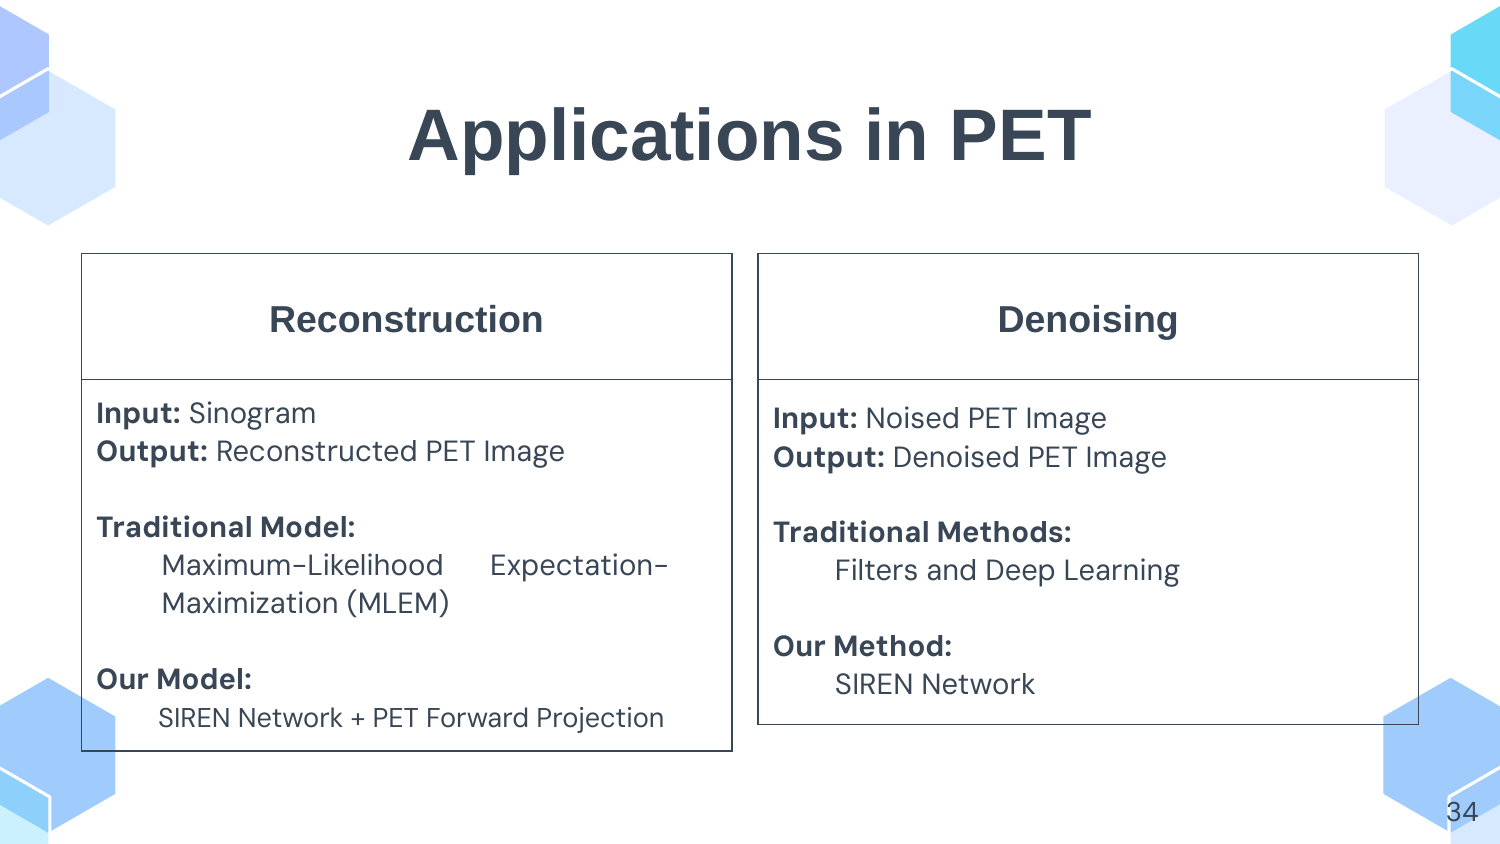

# Applications in PET
| Reconstruction |
| --- |
| Input: Sinogram Output: Reconstructed PET Image Traditional Model: Maximum-Likelihood Expectation-Maximization (MLEM) Our Model: SIREN Network + PET Forward Projection |
| Denoising |
| --- |
| Input: Noised PET Image Output: Denoised PET Image Traditional Methods: Filters and Deep Learning Our Method: SIREN Network |
34